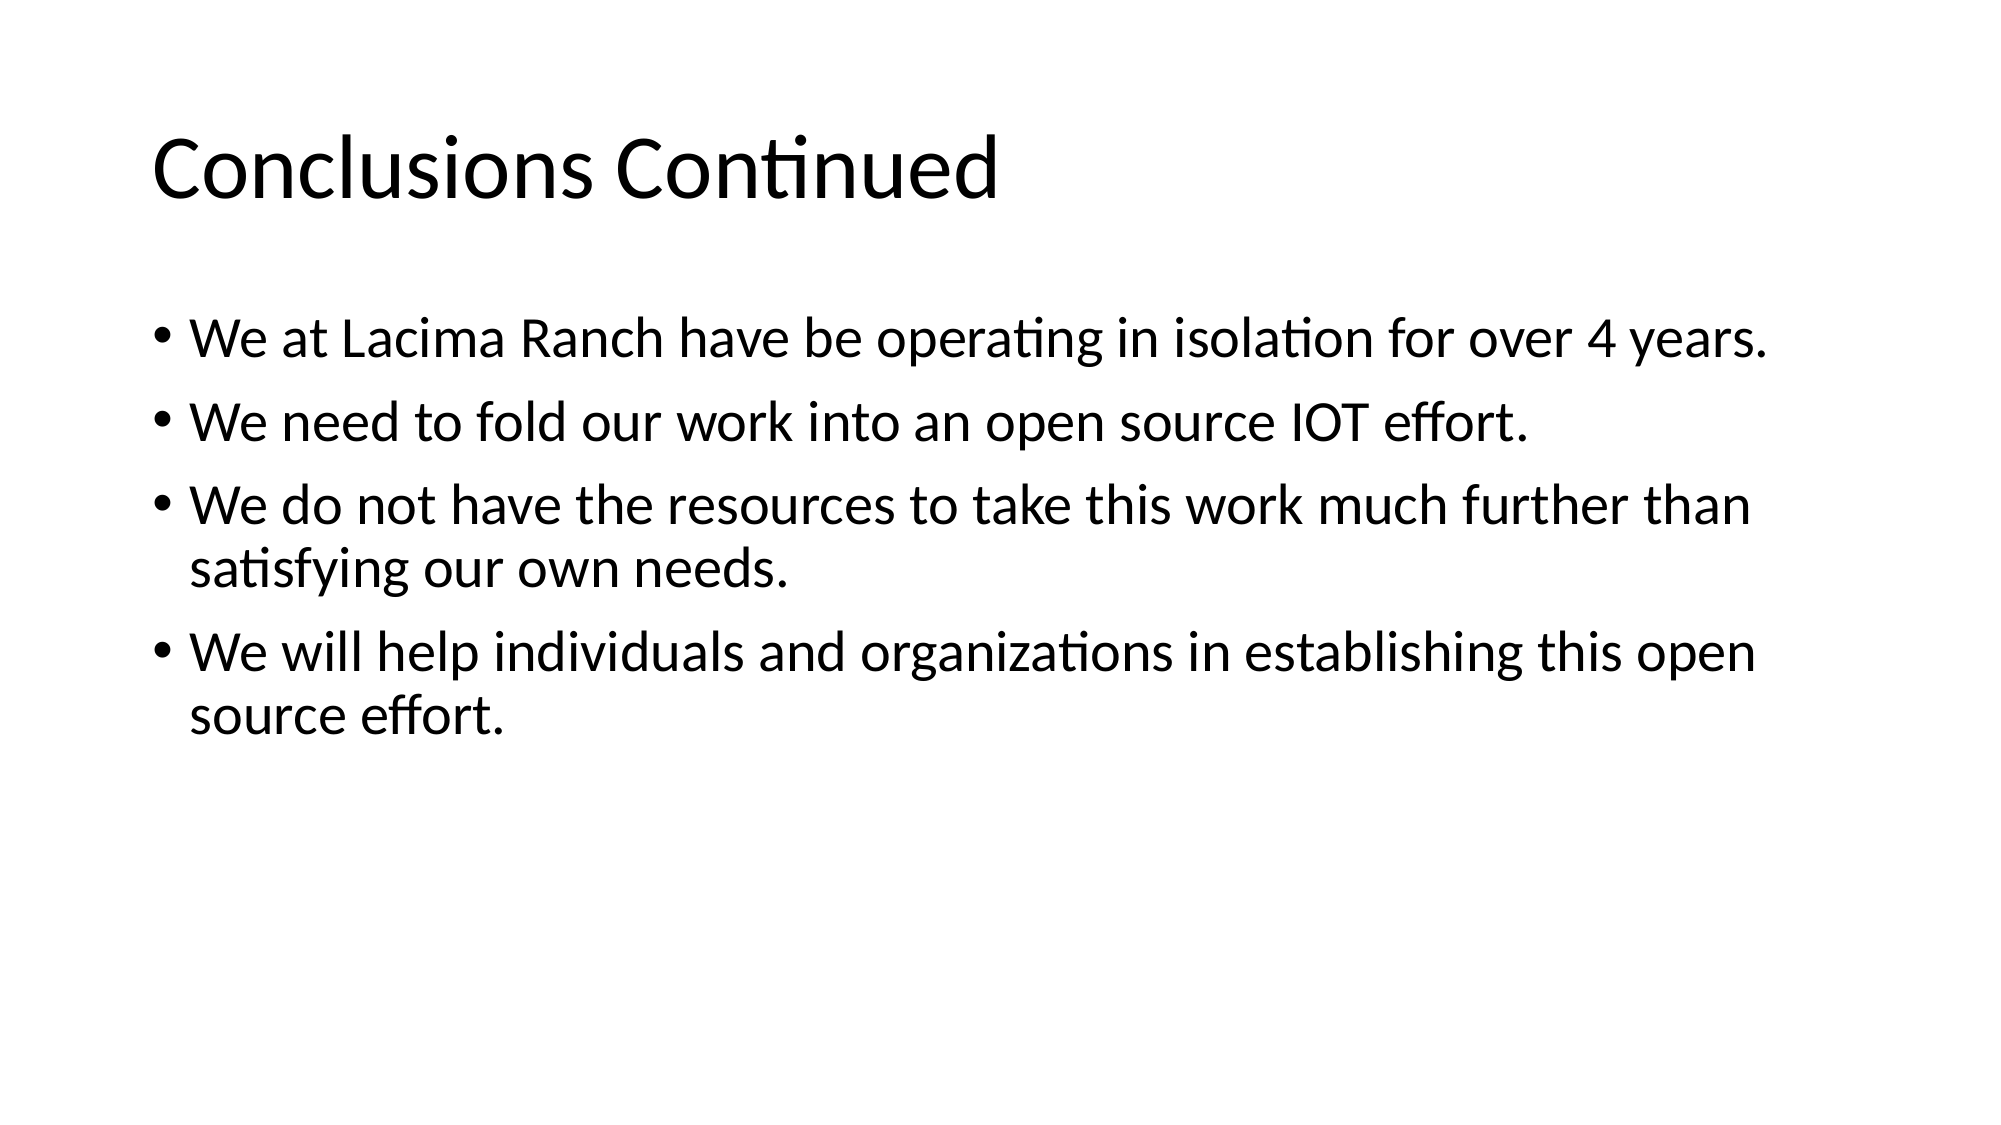

# Conclusions Continued
We at Lacima Ranch have be operating in isolation for over 4 years.
We need to fold our work into an open source IOT effort.
We do not have the resources to take this work much further than satisfying our own needs.
We will help individuals and organizations in establishing this open source effort.